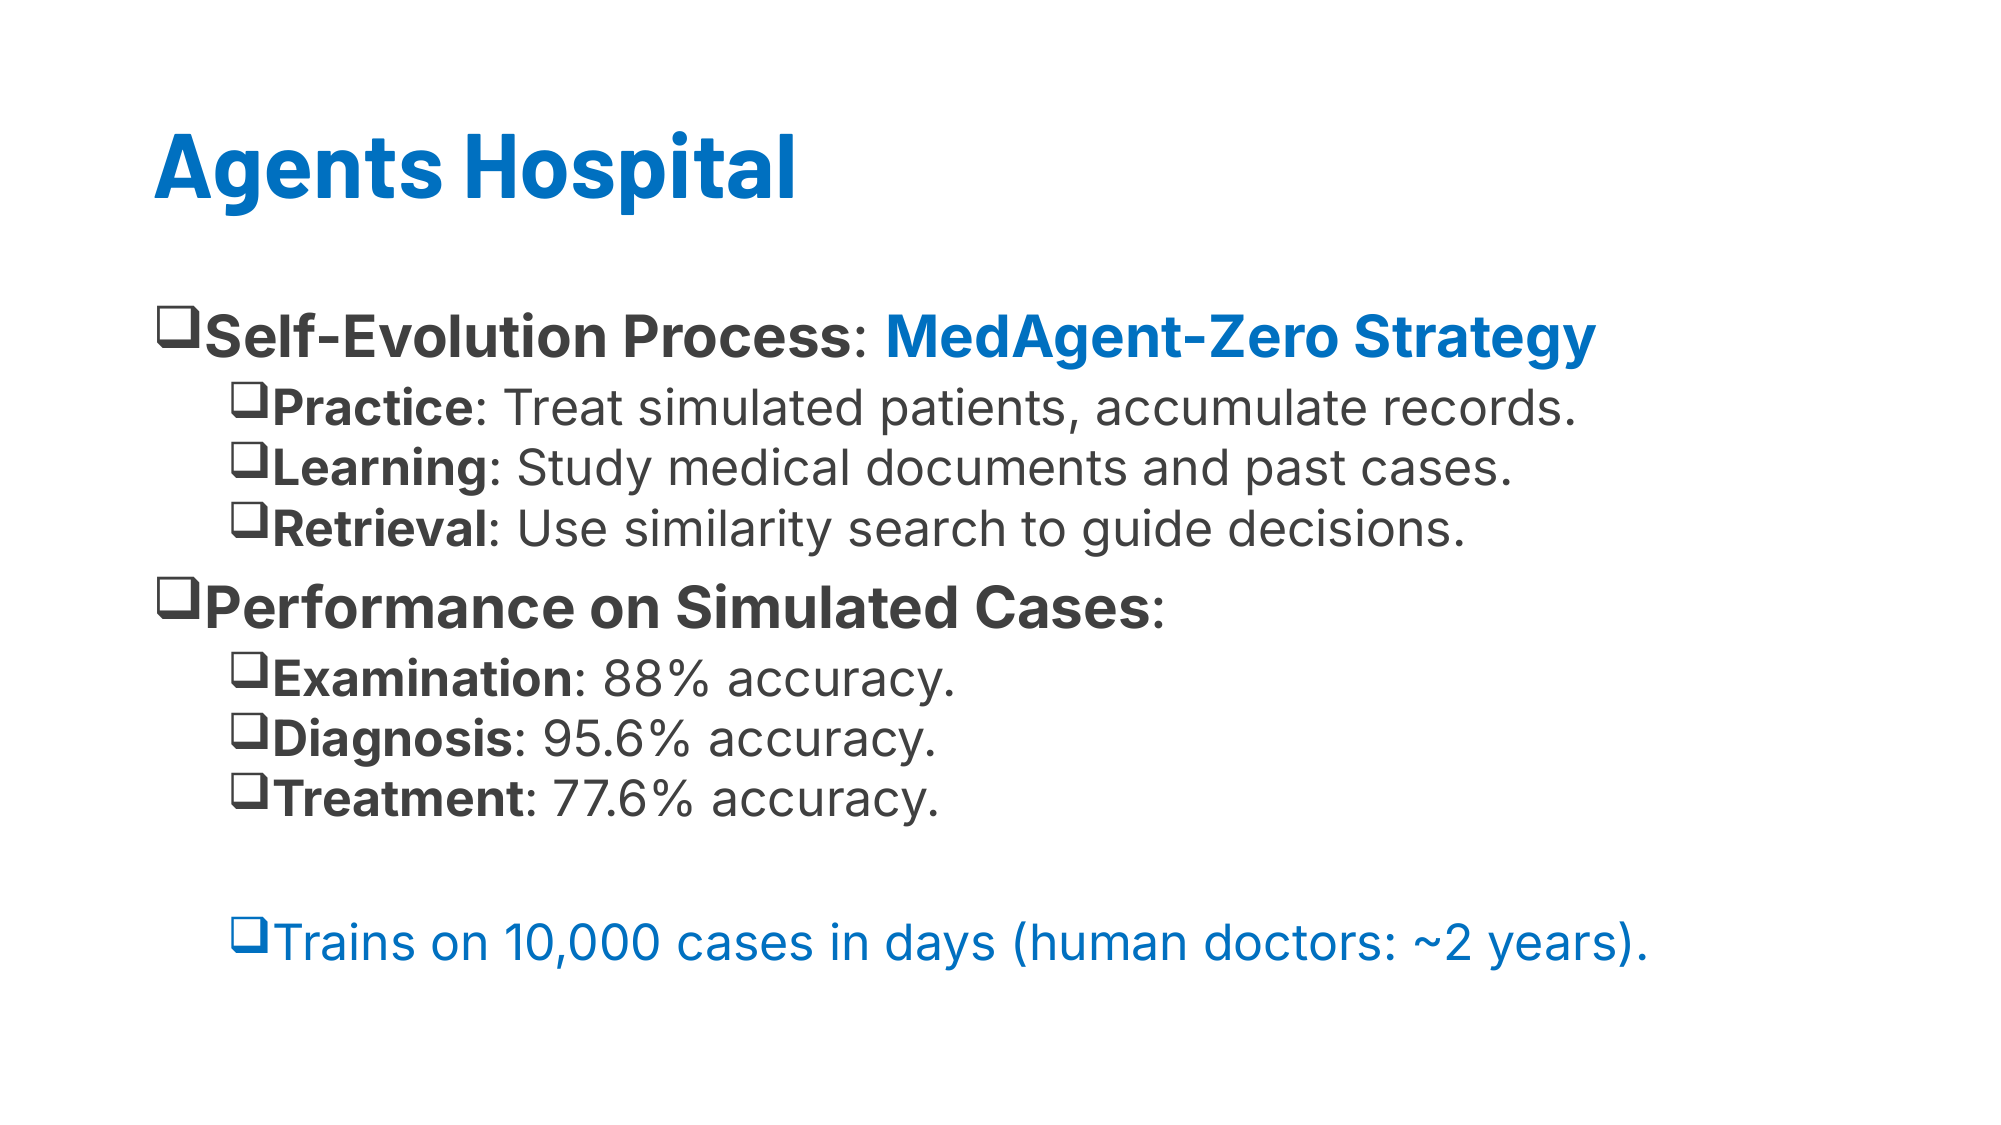

# Agents Hospital
Self-Evolution Process: MedAgent-Zero Strategy
Practice: Treat simulated patients, accumulate records.
Learning: Study medical documents and past cases.
Retrieval: Use similarity search to guide decisions.
Performance on Simulated Cases:
Examination: 88% accuracy.
Diagnosis: 95.6% accuracy.
Treatment: 77.6% accuracy.

Trains on 10,000 cases in days (human doctors: ~2 years).